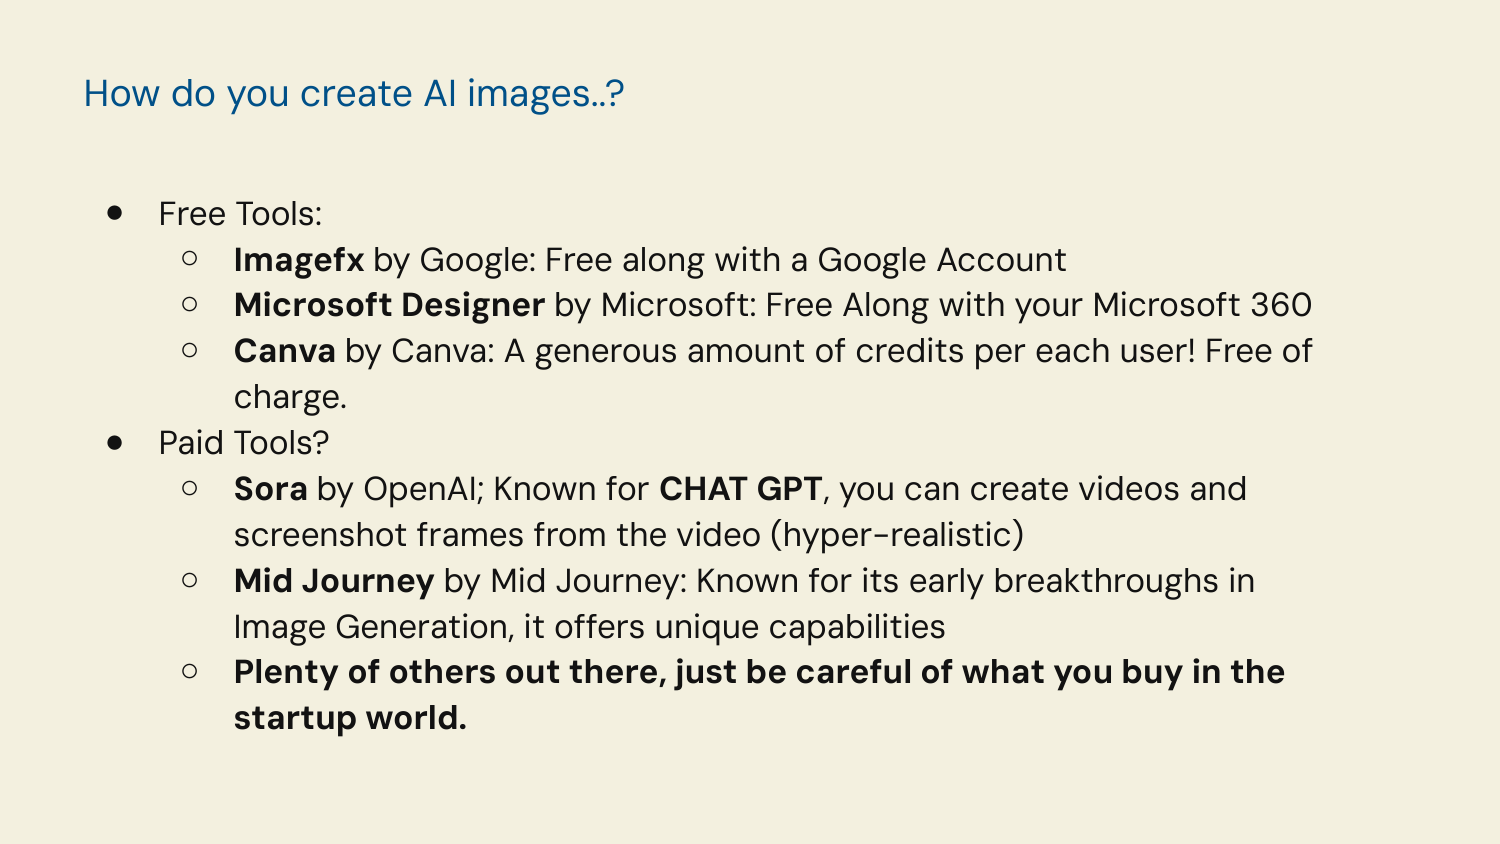

How do you create AI images..?
Free Tools:
Imagefx by Google: Free along with a Google Account
Microsoft Designer by Microsoft: Free Along with your Microsoft 360
Canva by Canva: A generous amount of credits per each user! Free of charge.
Paid Tools?
Sora by OpenAI; Known for CHAT GPT, you can create videos and screenshot frames from the video (hyper-realistic)
Mid Journey by Mid Journey: Known for its early breakthroughs in Image Generation, it offers unique capabilities
Plenty of others out there, just be careful of what you buy in the startup world.